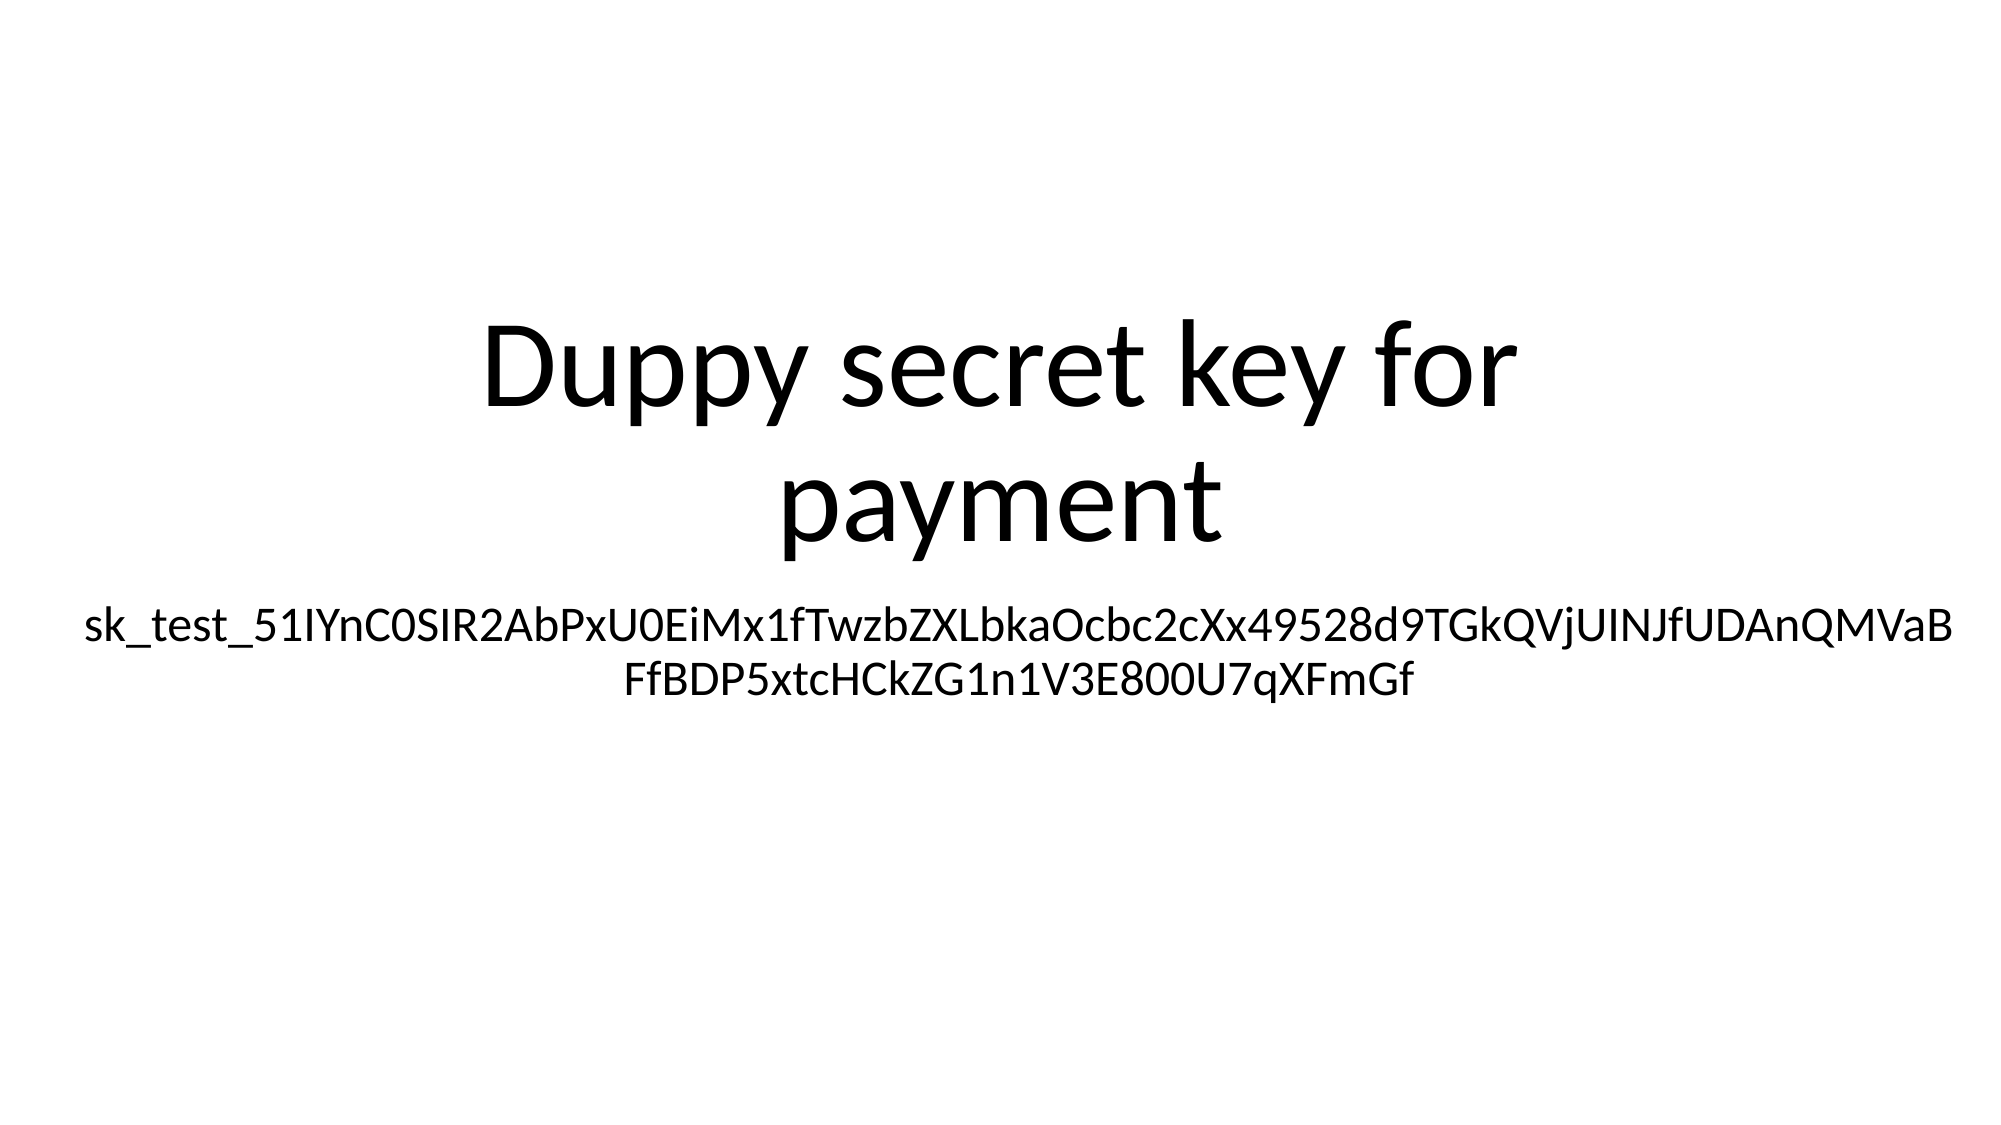

# Duppy secret key for payment
sk_test_51IYnC0SIR2AbPxU0EiMx1fTwzbZXLbkaOcbc2cXx49528d9TGkQVjUINJfUDAnQMVaBFfBDP5xtcHCkZG1n1V3E800U7qXFmGf